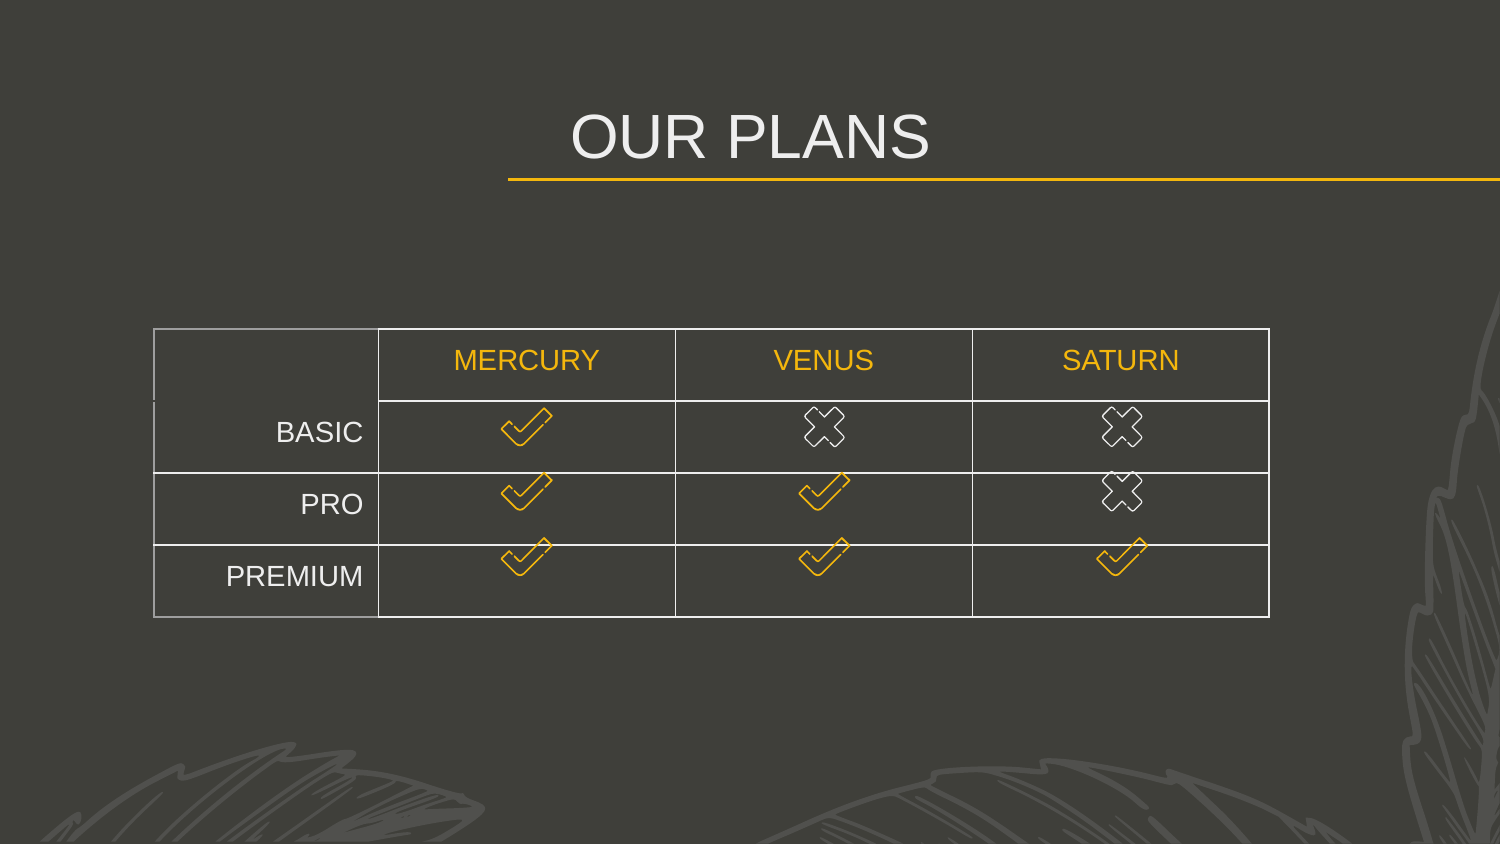

# OUR PLANS
|  | MERCURY | VENUS | SATURN |
| --- | --- | --- | --- |
| BASIC |  |  |  |
| PRO |  |  |  |
| PREMIUM |  |  |  |